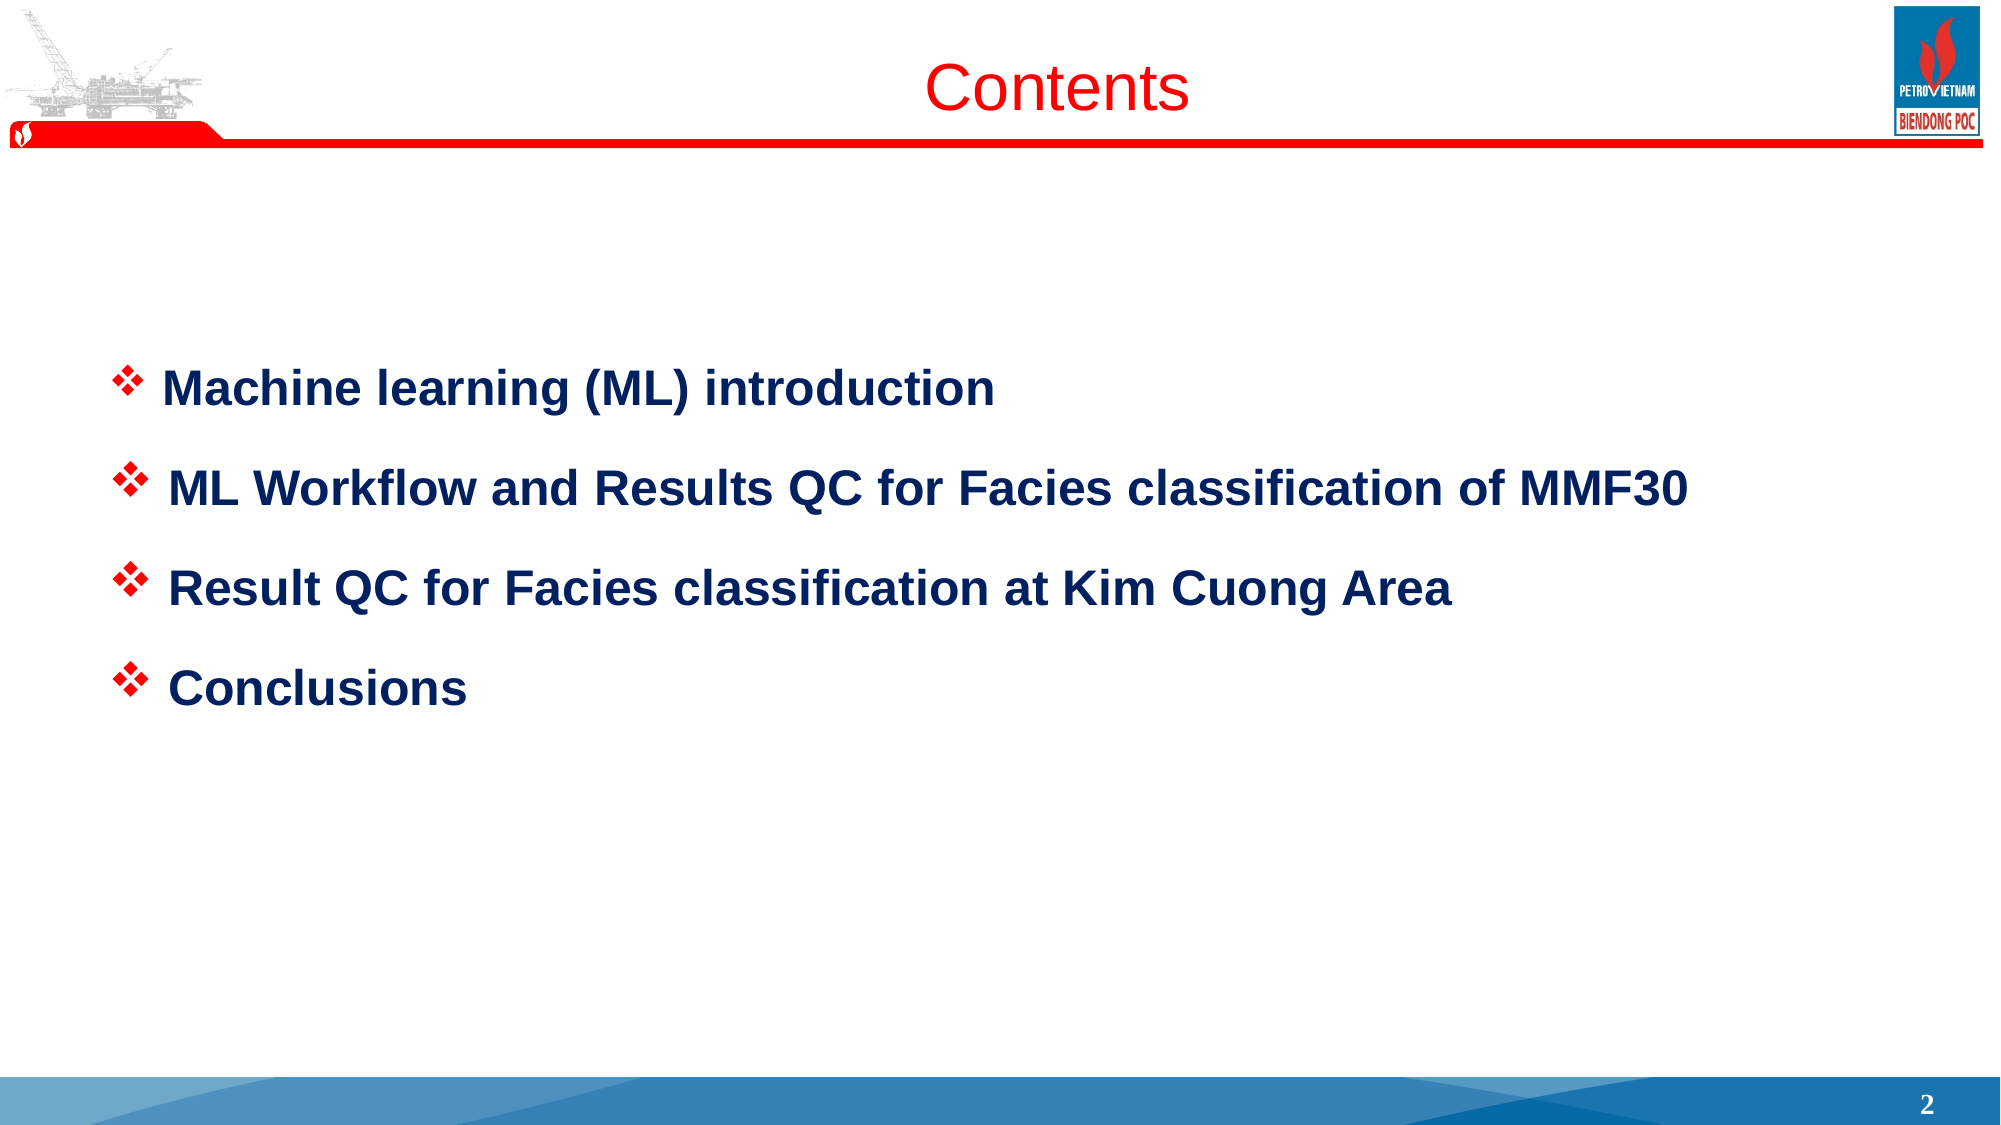

# Contents
 Machine learning (ML) introduction
 ML Workflow and Results QC for Facies classification of MMF30
 Result QC for Facies classification at Kim Cuong Area
 Conclusions